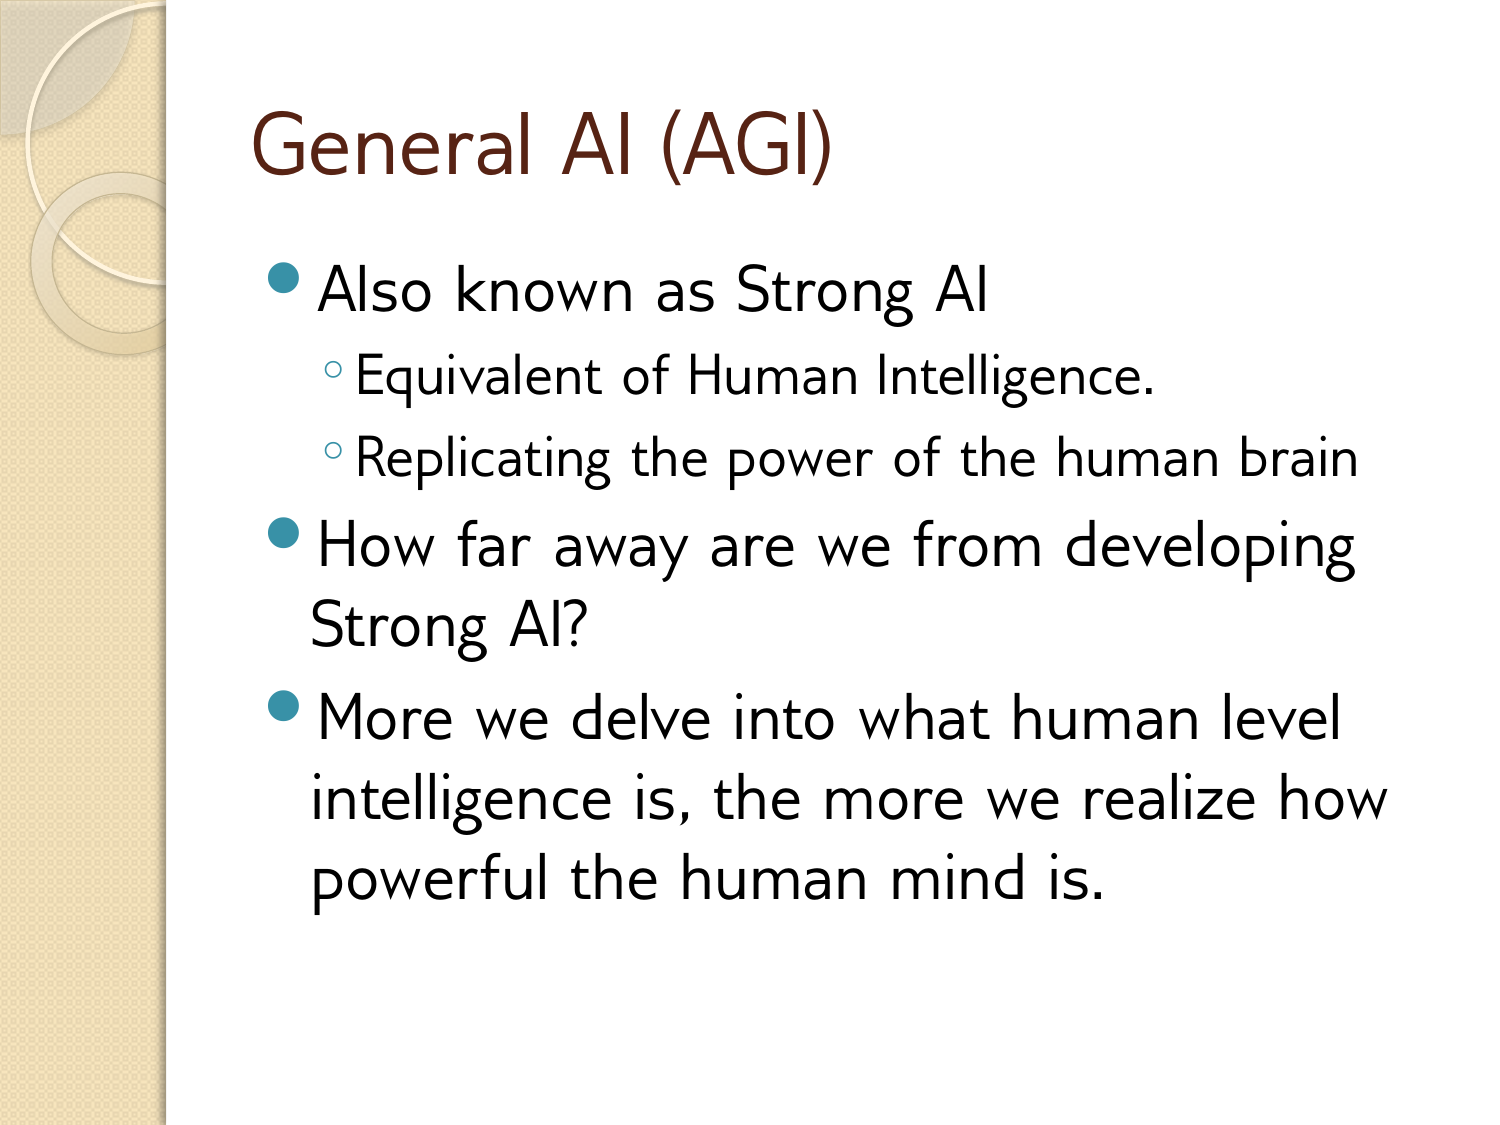

# General AI (AGI)
Also known as Strong AI
Equivalent of Human Intelligence.
Replicating the power of the human brain
How far away are we from developing Strong AI?
More we delve into what human level intelligence is, the more we realize how powerful the human mind is.